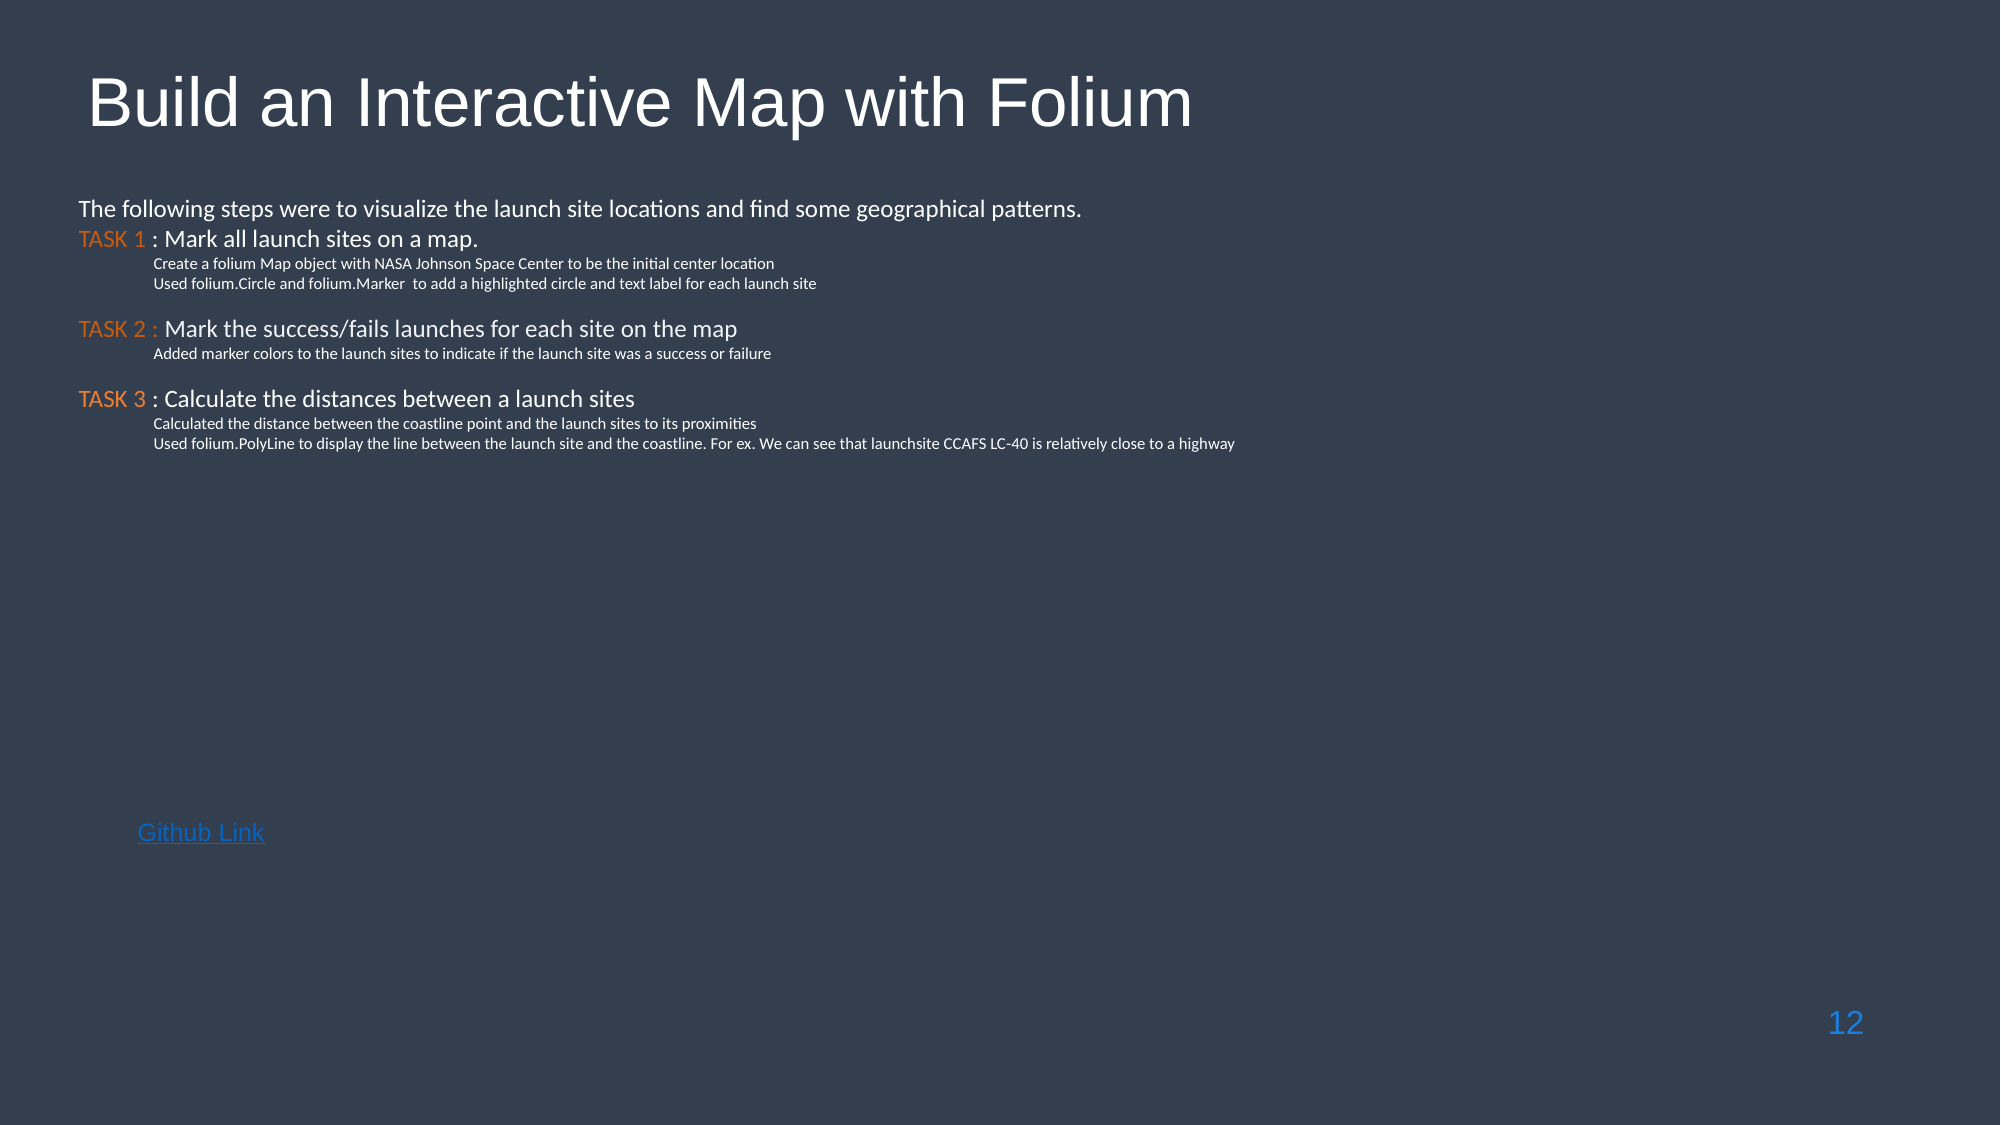

Build an Interactive Map with Folium
The following steps were to visualize the launch site locations and find some geographical patterns.
TASK 1 : Mark all launch sites on a map.
Create a folium Map object with NASA Johnson Space Center to be the initial center location
Used folium.Circle and folium.Marker  to add a highlighted circle and text label for each launch site

TASK 2 : Mark the success/fails launches for each site on the map
Added marker colors to the launch sites to indicate if the launch site was a success or failure

TASK 3 : Calculate the distances between a launch sites
Calculated the distance between the coastline point and the launch sites to its proximities
Used folium.PolyLine to display the line between the launch site and the coastline. For ex. We can see that launchsite CCAFS LC-40 is relatively close to a highway
Github Link

12